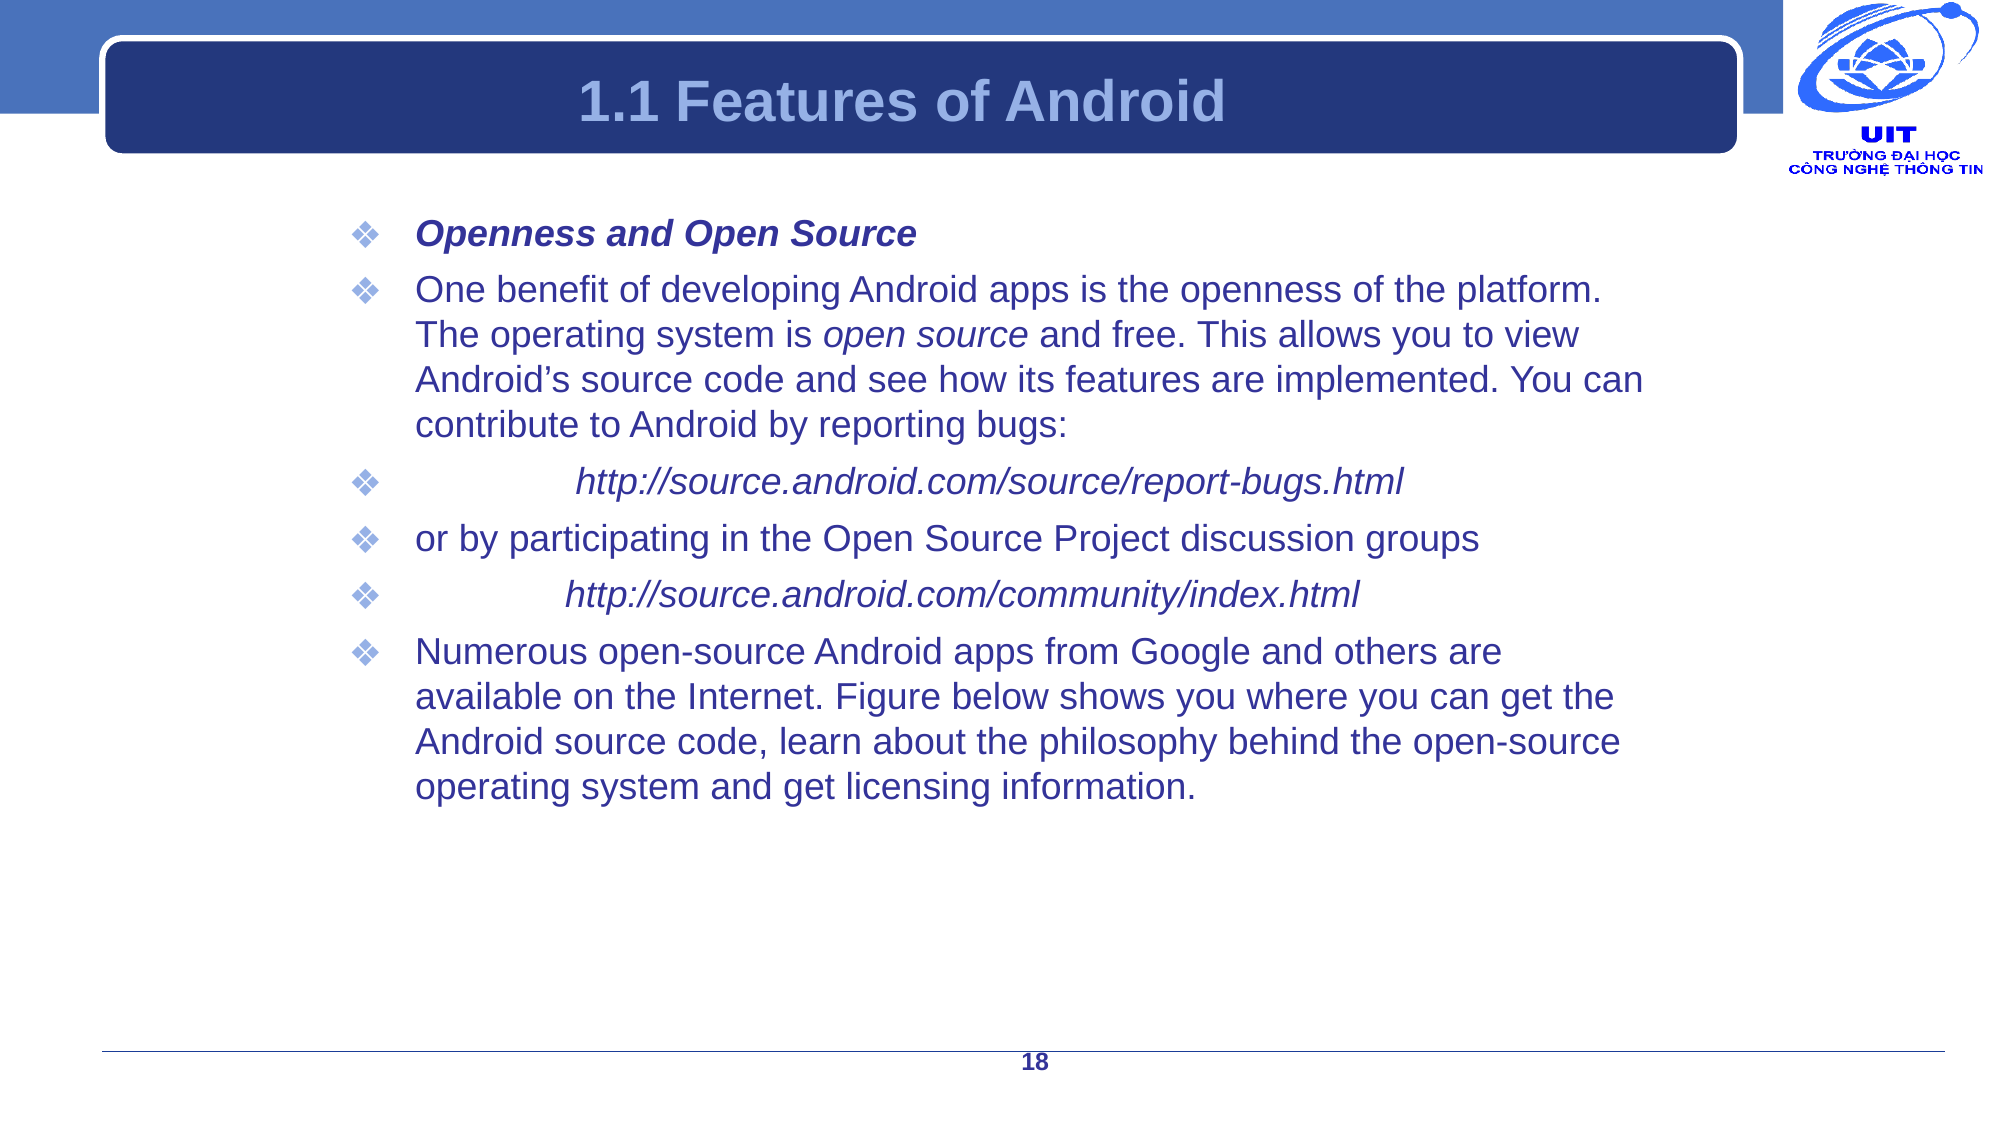

# 1.1 Features of Android
Openness and Open Source
One benefit of developing Android apps is the openness of the platform. The operating system is open source and free. This allows you to view Android’s source code and see how its features are implemented. You can contribute to Android by reporting bugs:
	 http://source.android.com/source/report-bugs.html
or by participating in the Open Source Project discussion groups
	http://source.android.com/community/index.html
Numerous open-source Android apps from Google and others are available on the Internet. Figure below shows you where you can get the Android source code, learn about the philosophy behind the open-source operating system and get licensing information.
18